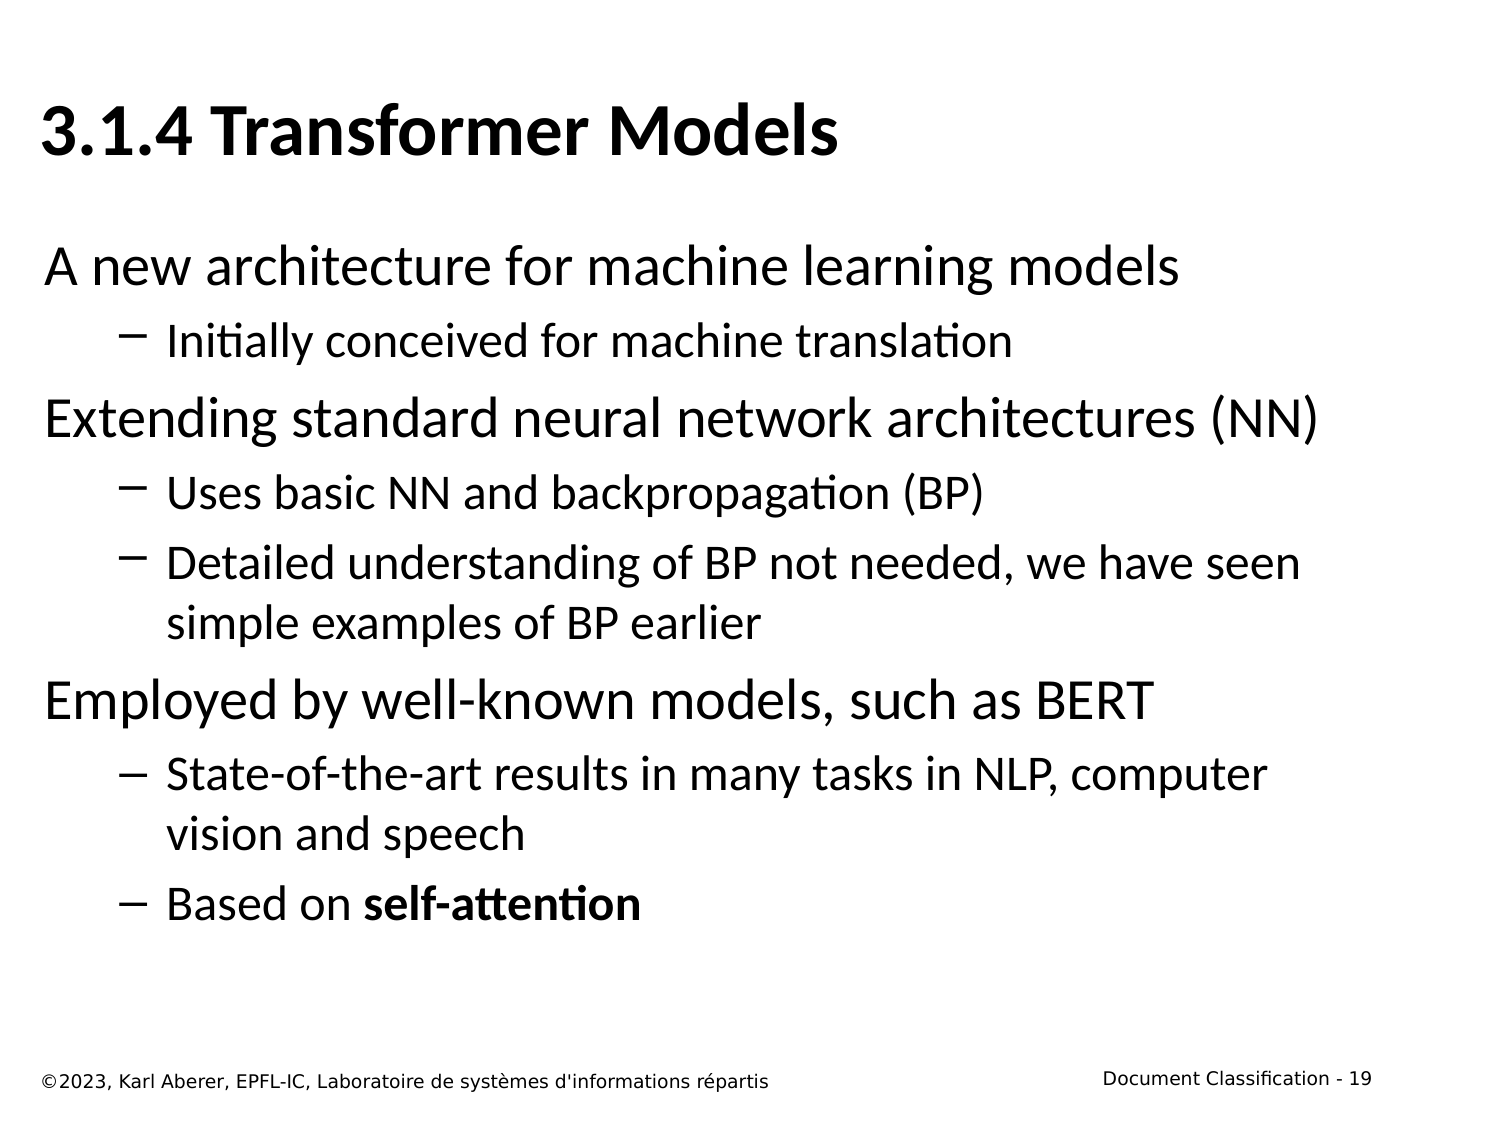

# 3.1.4 Transformer Models
A new architecture for machine learning models
Initially conceived for machine translation
Extending standard neural network architectures (NN)
Uses basic NN and backpropagation (BP)
Detailed understanding of BP not needed, we have seen simple examples of BP earlier
Employed by well-known models, such as BERT
State-of-the-art results in many tasks in NLP, computer vision and speech
Based on self-attention

©2023, Karl Aberer, EPFL-IC, Laboratoire de systèmes d'informations répartis